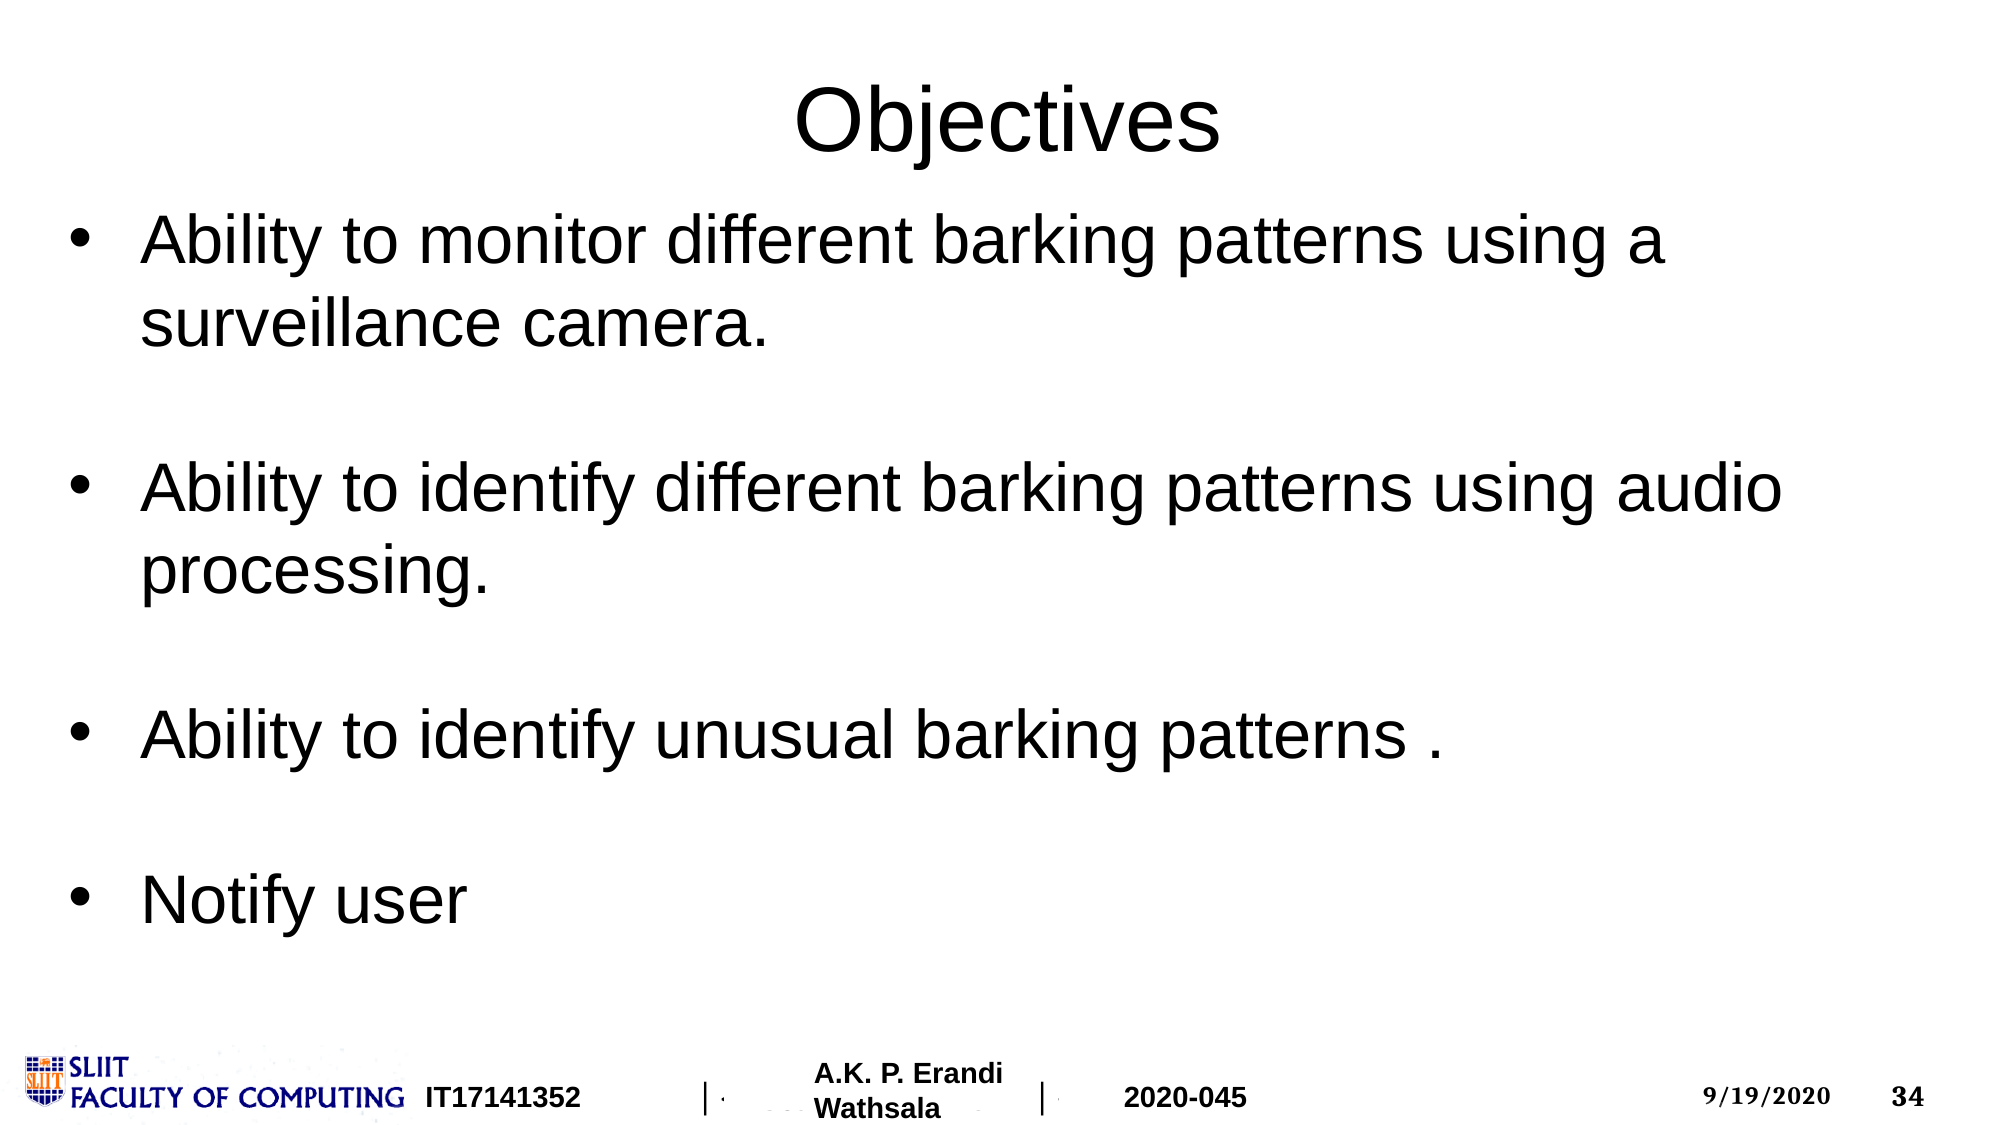

# Objectives
Ability to monitor different barking patterns using a surveillance camera.

Ability to identify different barking patterns using audio processing.

Ability to identify unusual barking patterns .

Notify user

A.K. P. Erandi Wathsala
2020-045
IT17141352